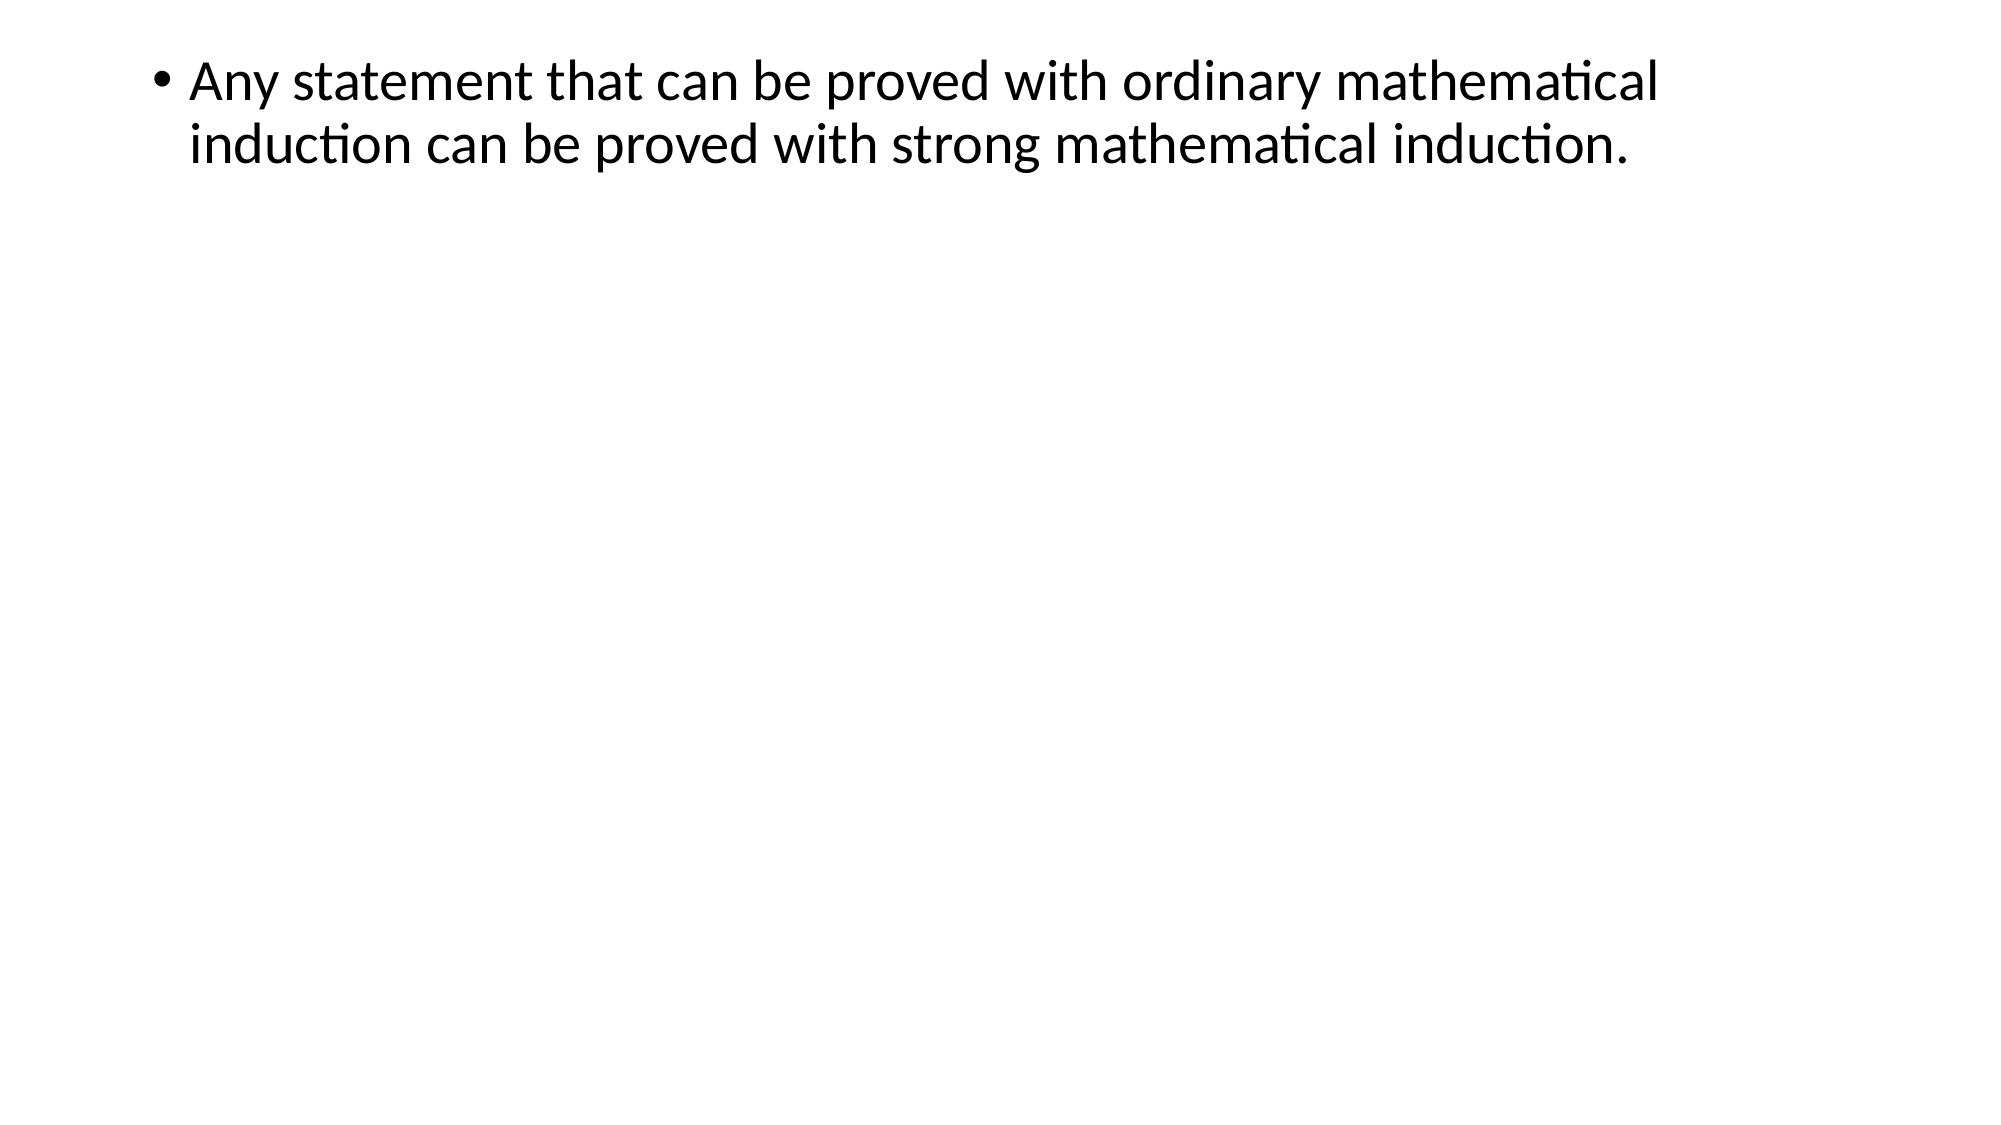

Any statement that can be proved with ordinary mathematical induction can be proved with strong mathematical induction.